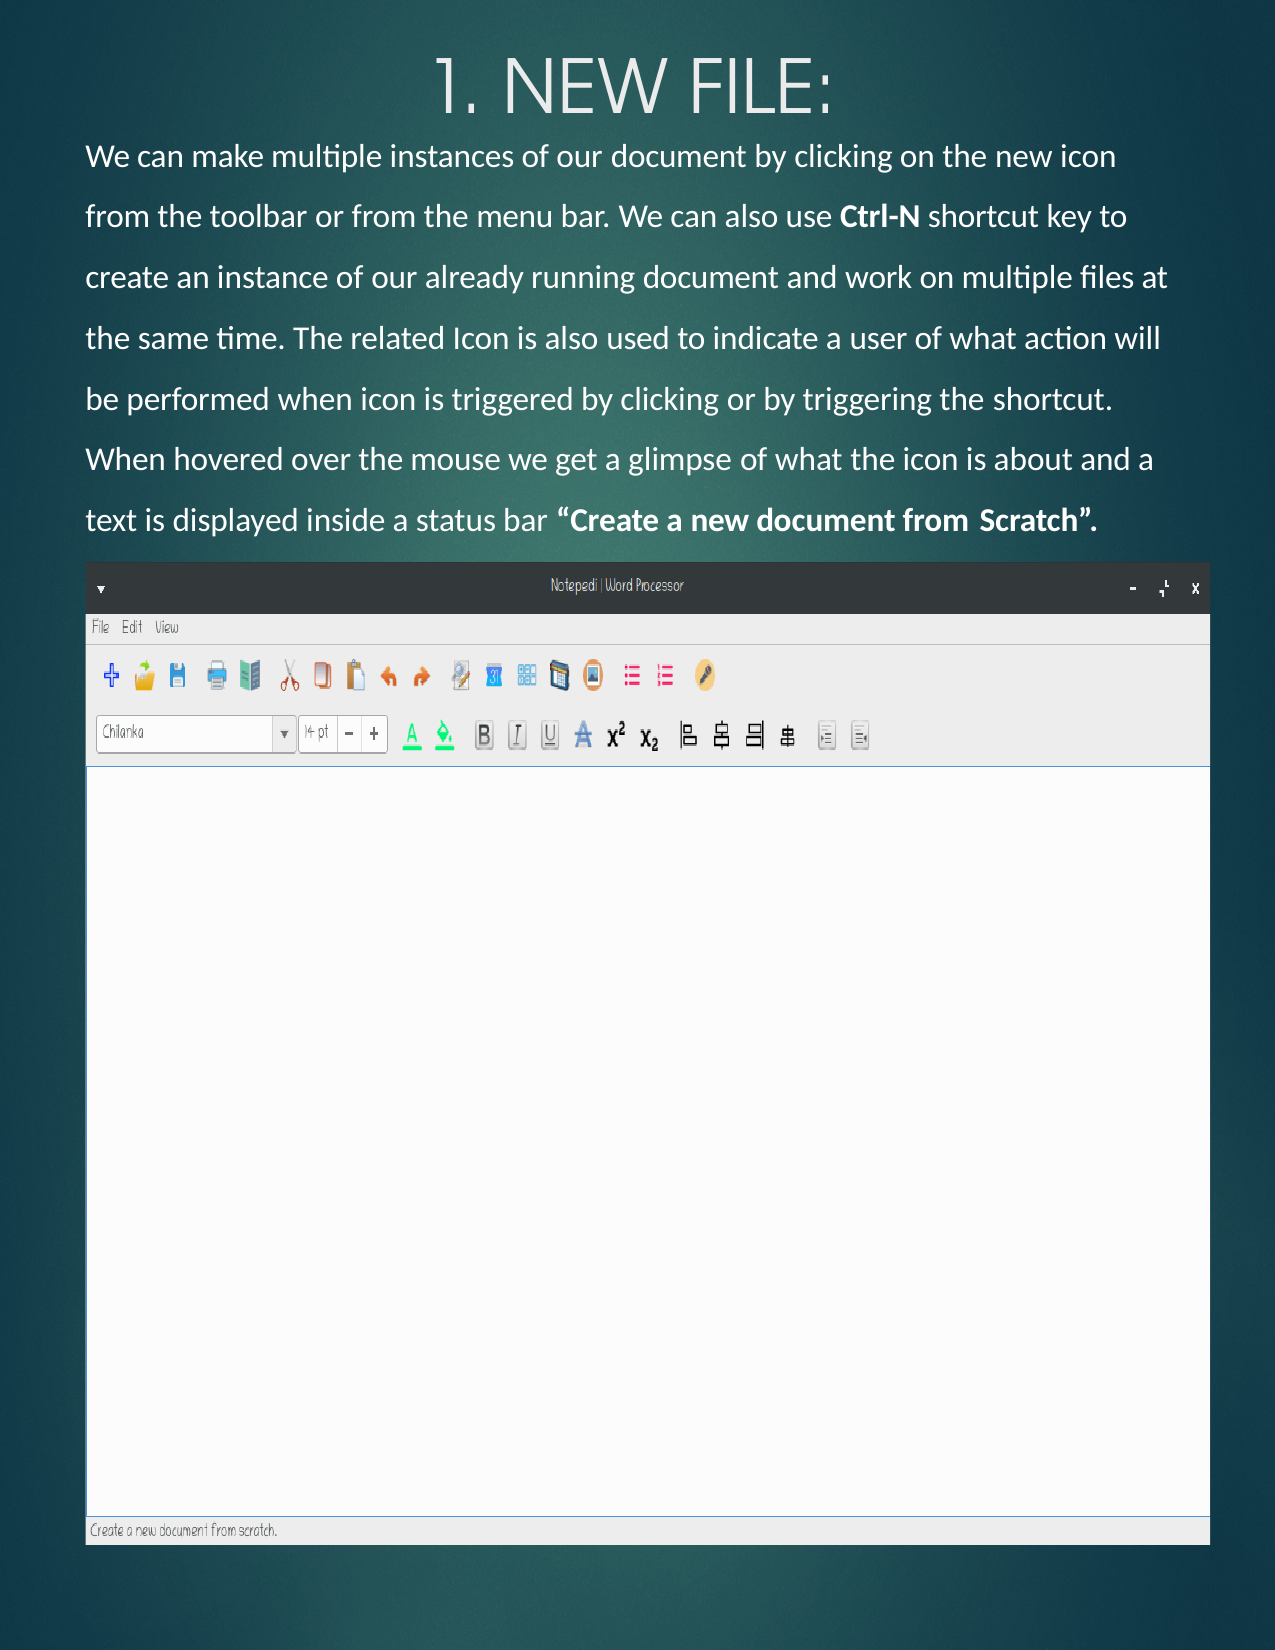

# 1. NEW FILE:
We can make multiple instances of our document by clicking on the new icon  from the toolbar or from the menu bar. We can also use Ctrl-N shortcut key to  create an instance of our already running document and work on multiple files at  the same time. The related Icon is also used to indicate a user of what action will  be performed when icon is triggered by clicking or by triggering the shortcut.
When hovered over the mouse we get a glimpse of what the icon is about and a  text is displayed inside a status bar “Create a new document from Scratch”.